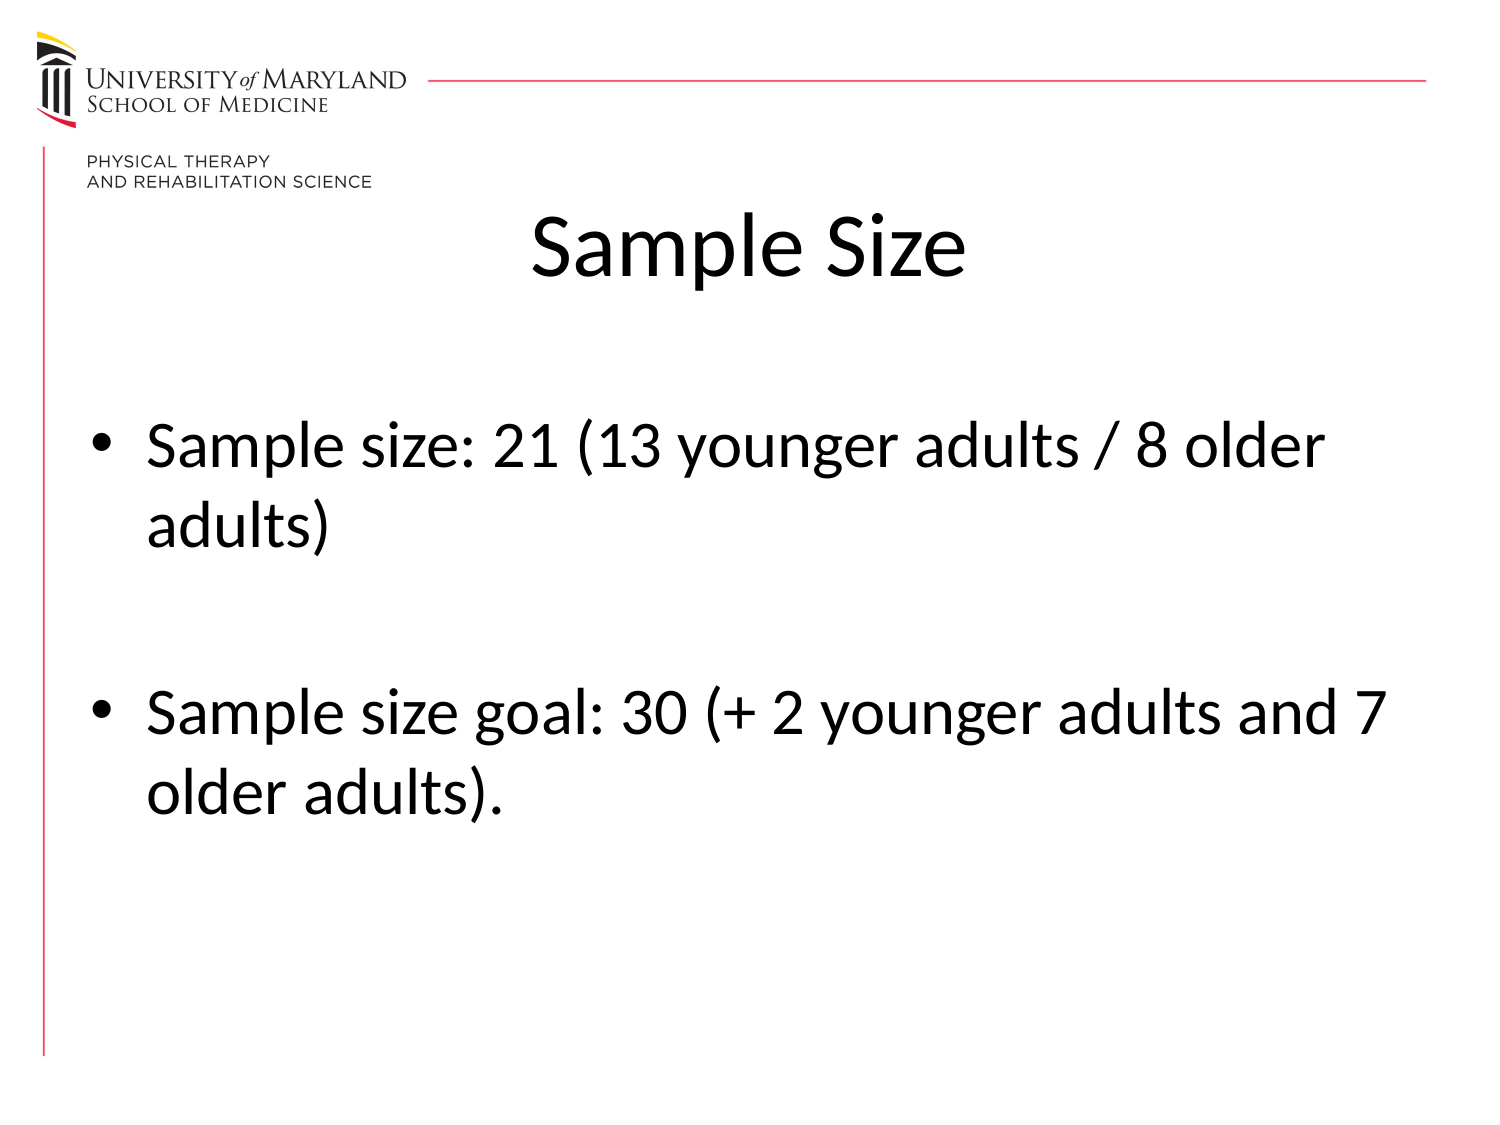

# Sample Size
Sample size: 21 (13 younger adults / 8 older adults)

Sample size goal: 30 (+ 2 younger adults and 7 older adults).